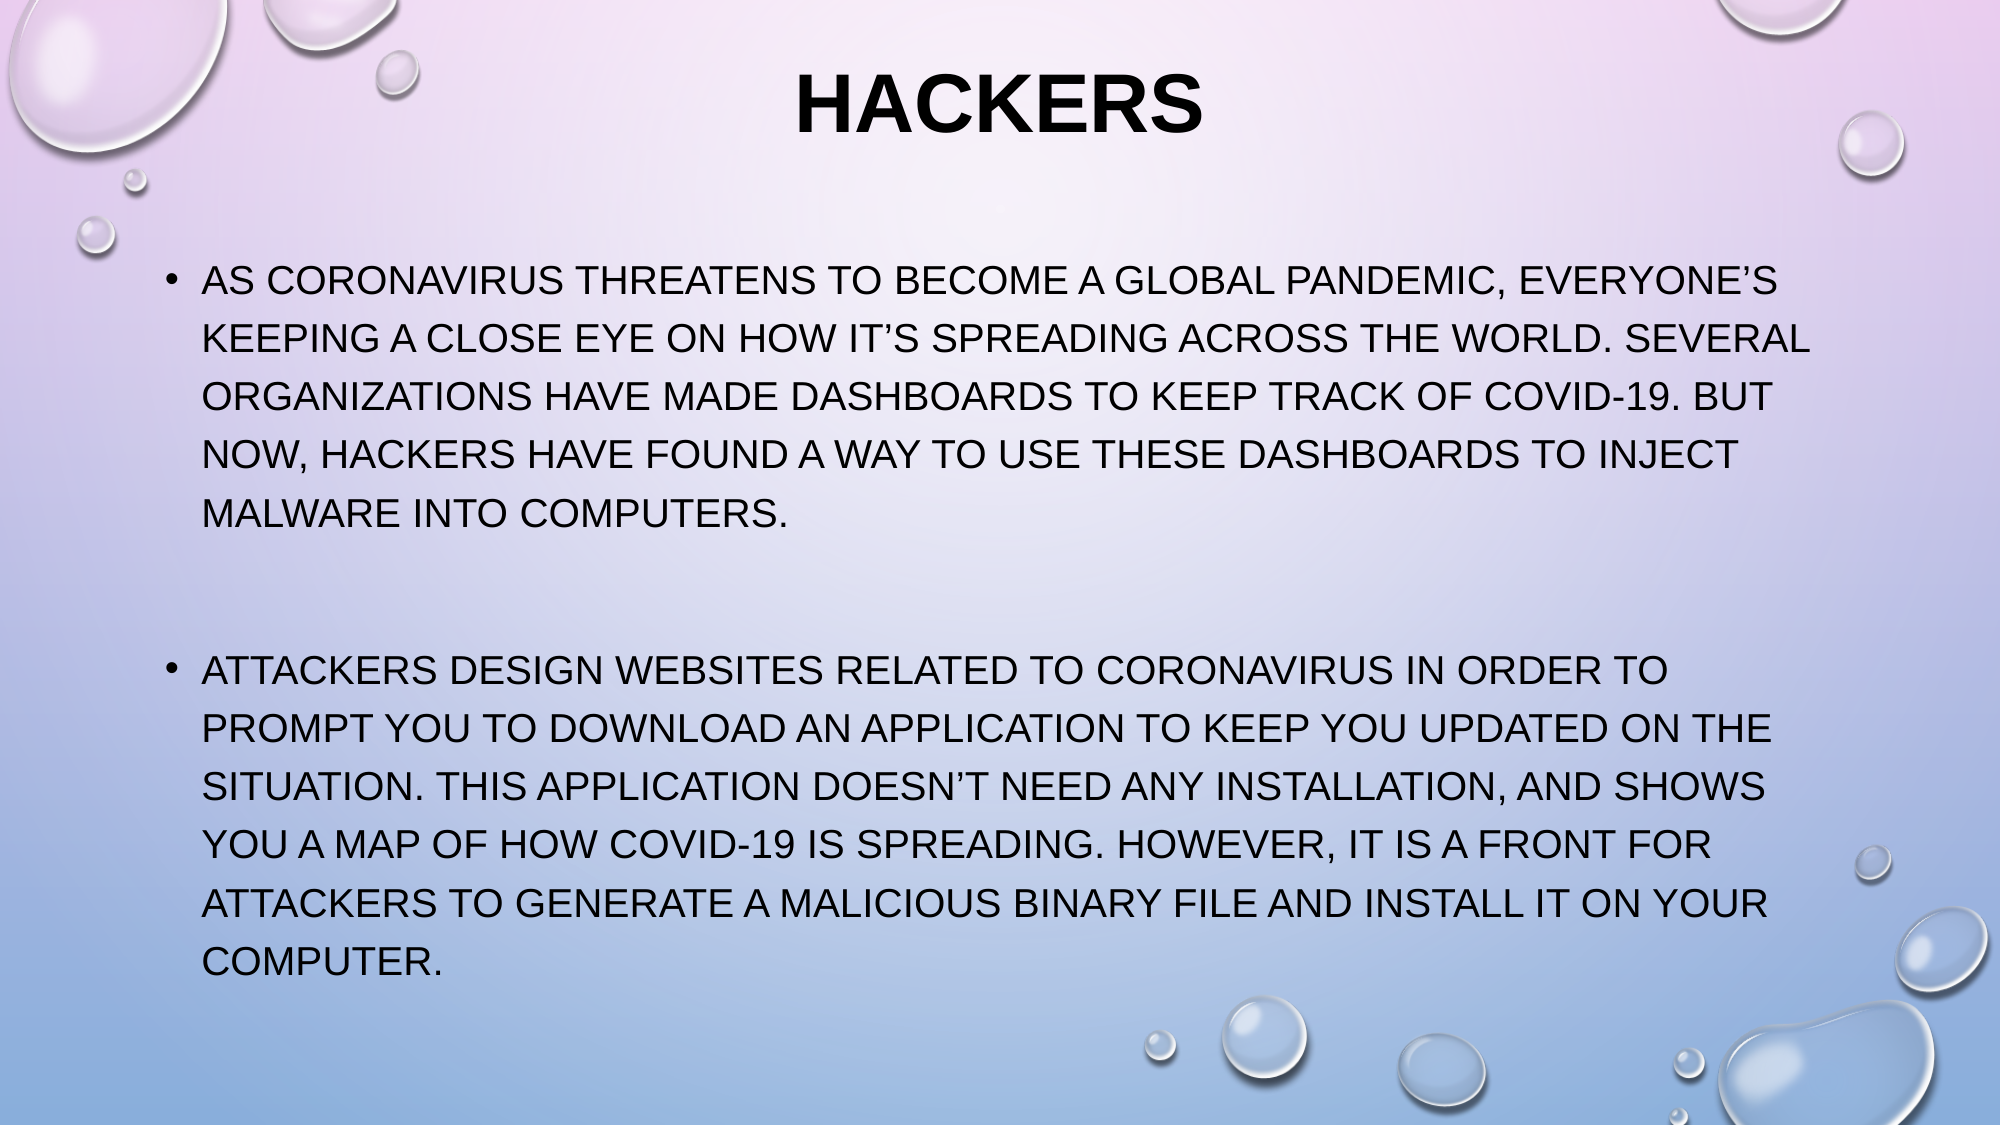

# Hackers
As coronavirus threatens to become a global pandemic, everyone’s keeping a close eye on how it’s spreading across the world. Several organizations have made dashboards to keep track of COVID-19. But now, hackers have found a way to use these dashboards to inject malware into computers.

Attackers design websites related to coronavirus in order to prompt you to download an application to keep you updated on the situation. This application doesn’t need any installation, and shows you a map of how COVID-19 is spreading. However, it is a front for attackers to generate a malicious binary file and install it on your computer.